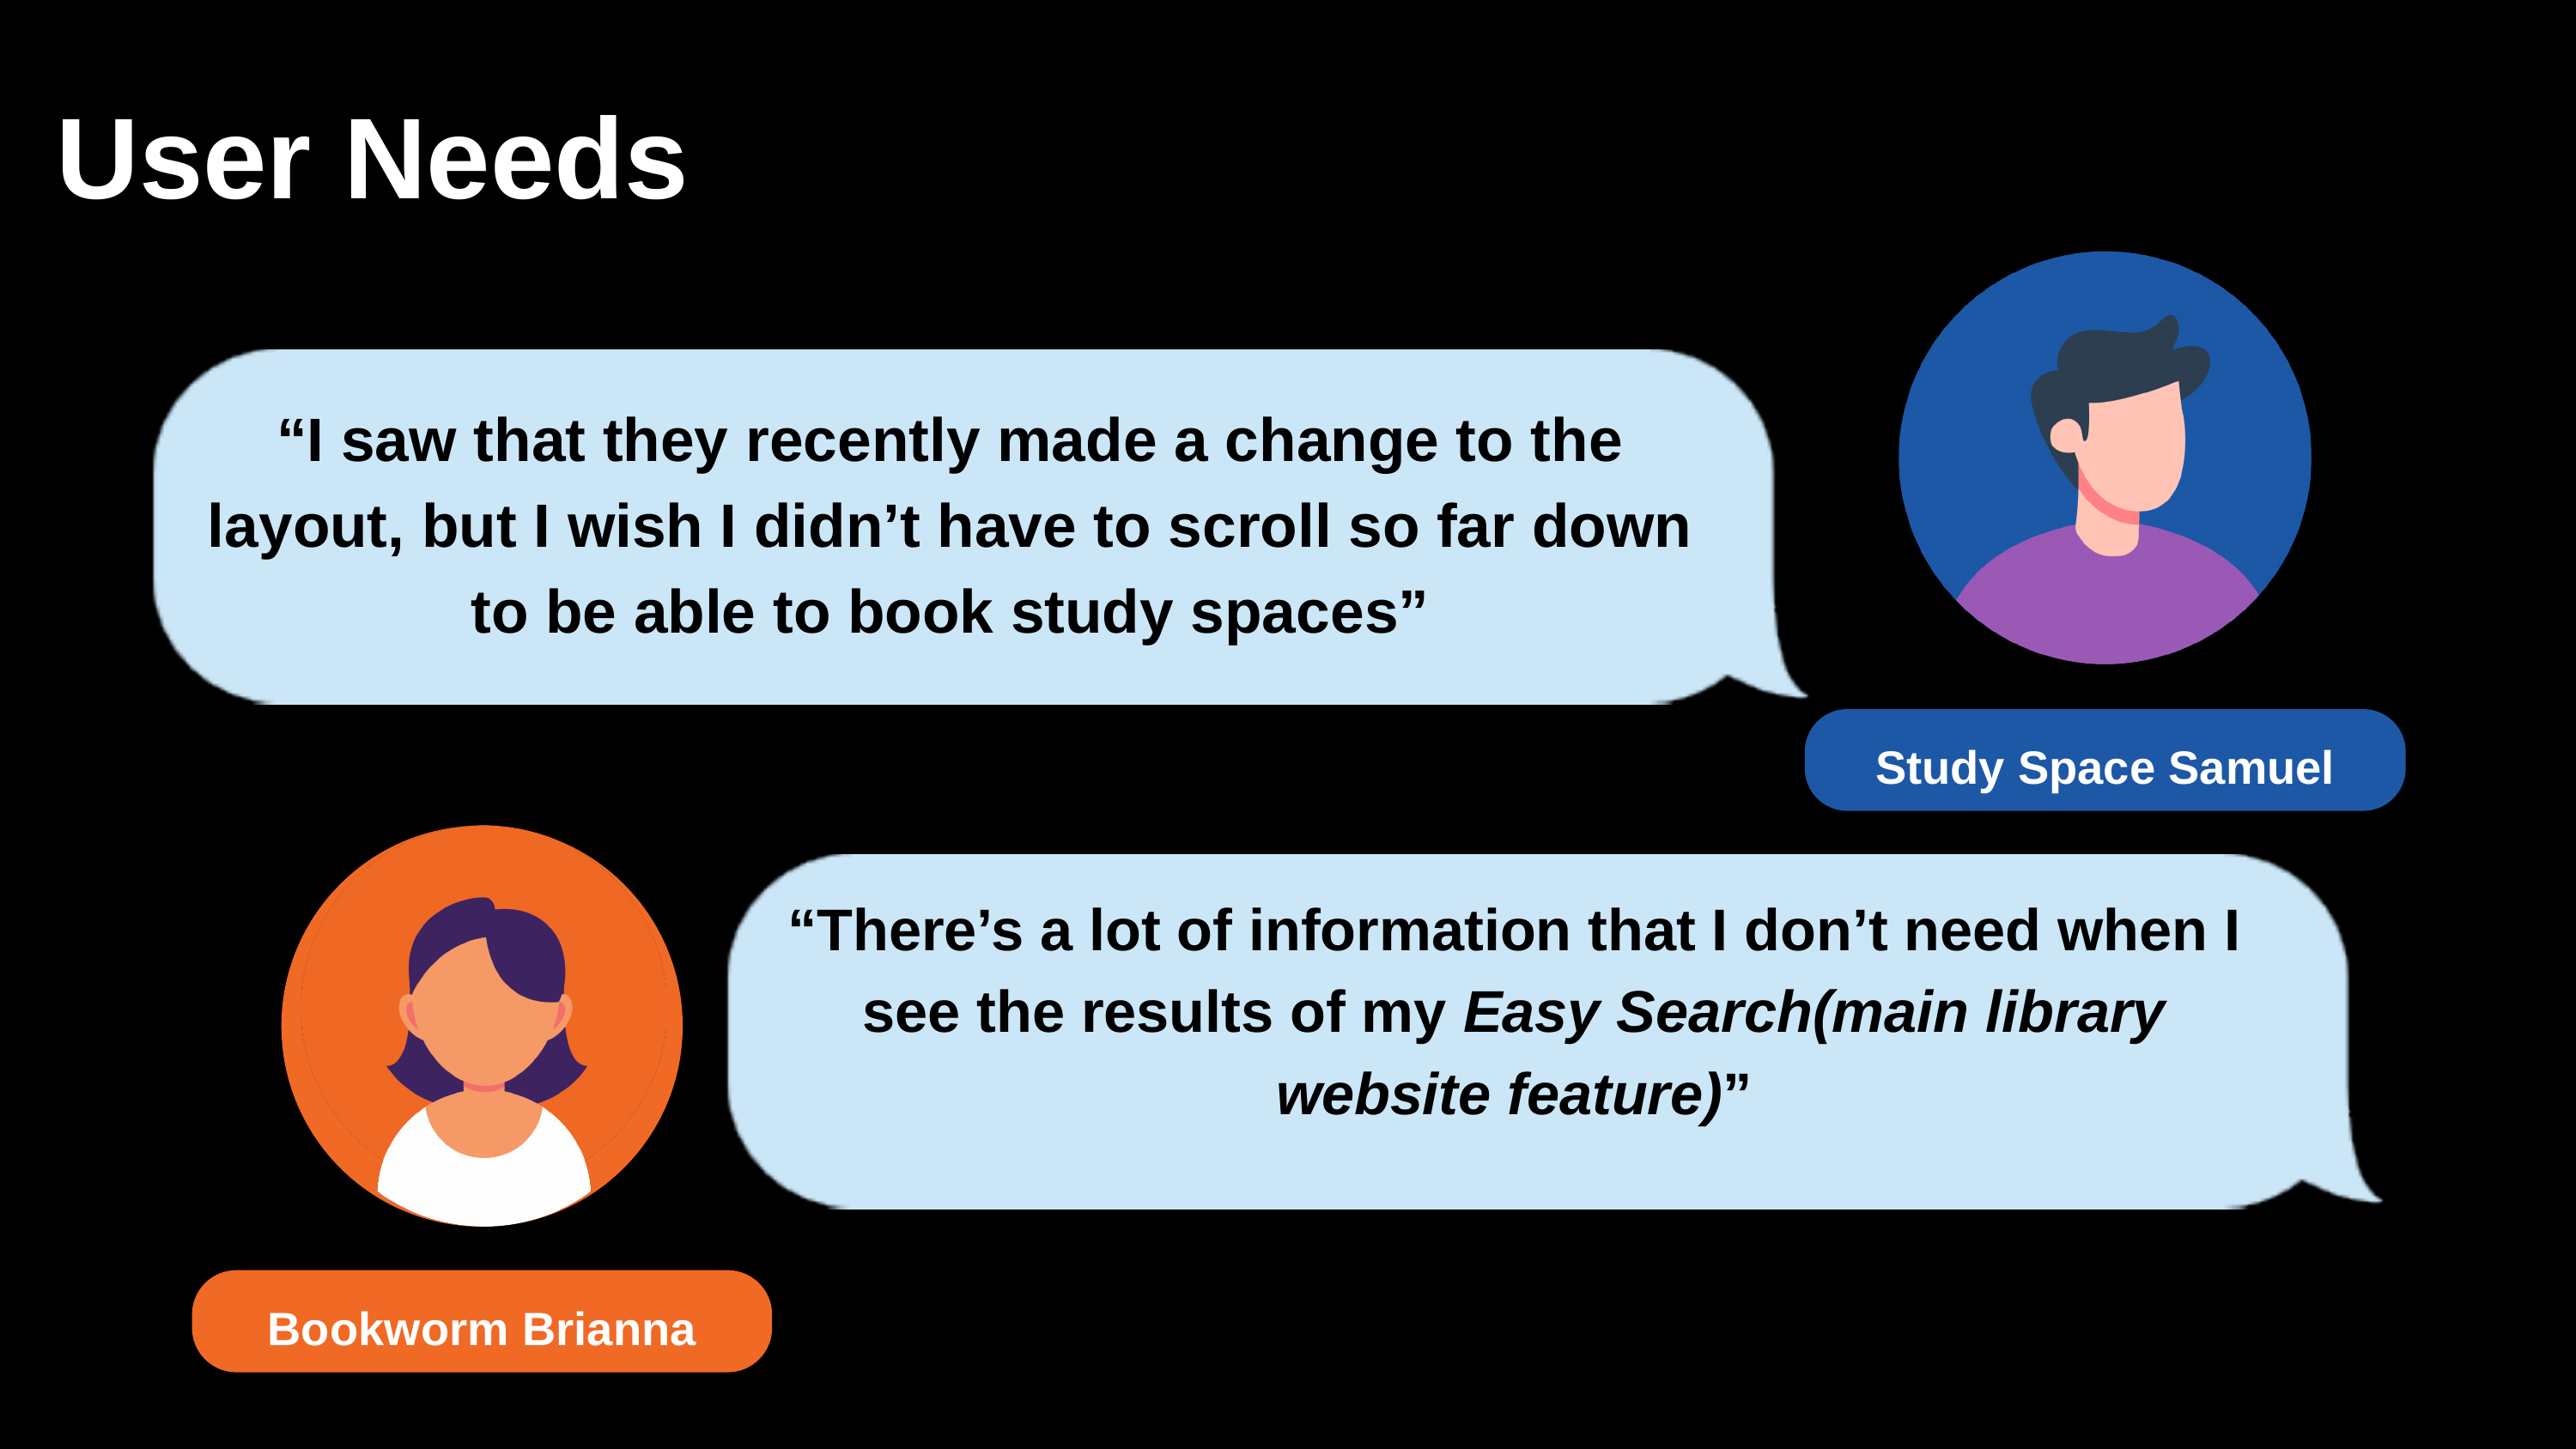

User Needs

“I saw that they recently made a change to the layout, but I wish I didn’t have to scroll so far down to be able to book study spaces”

Study Space Samuel

“There’s a lot of information that I don’t need when I see the results of my Easy Search(main library website feature)”

Bookworm Brianna